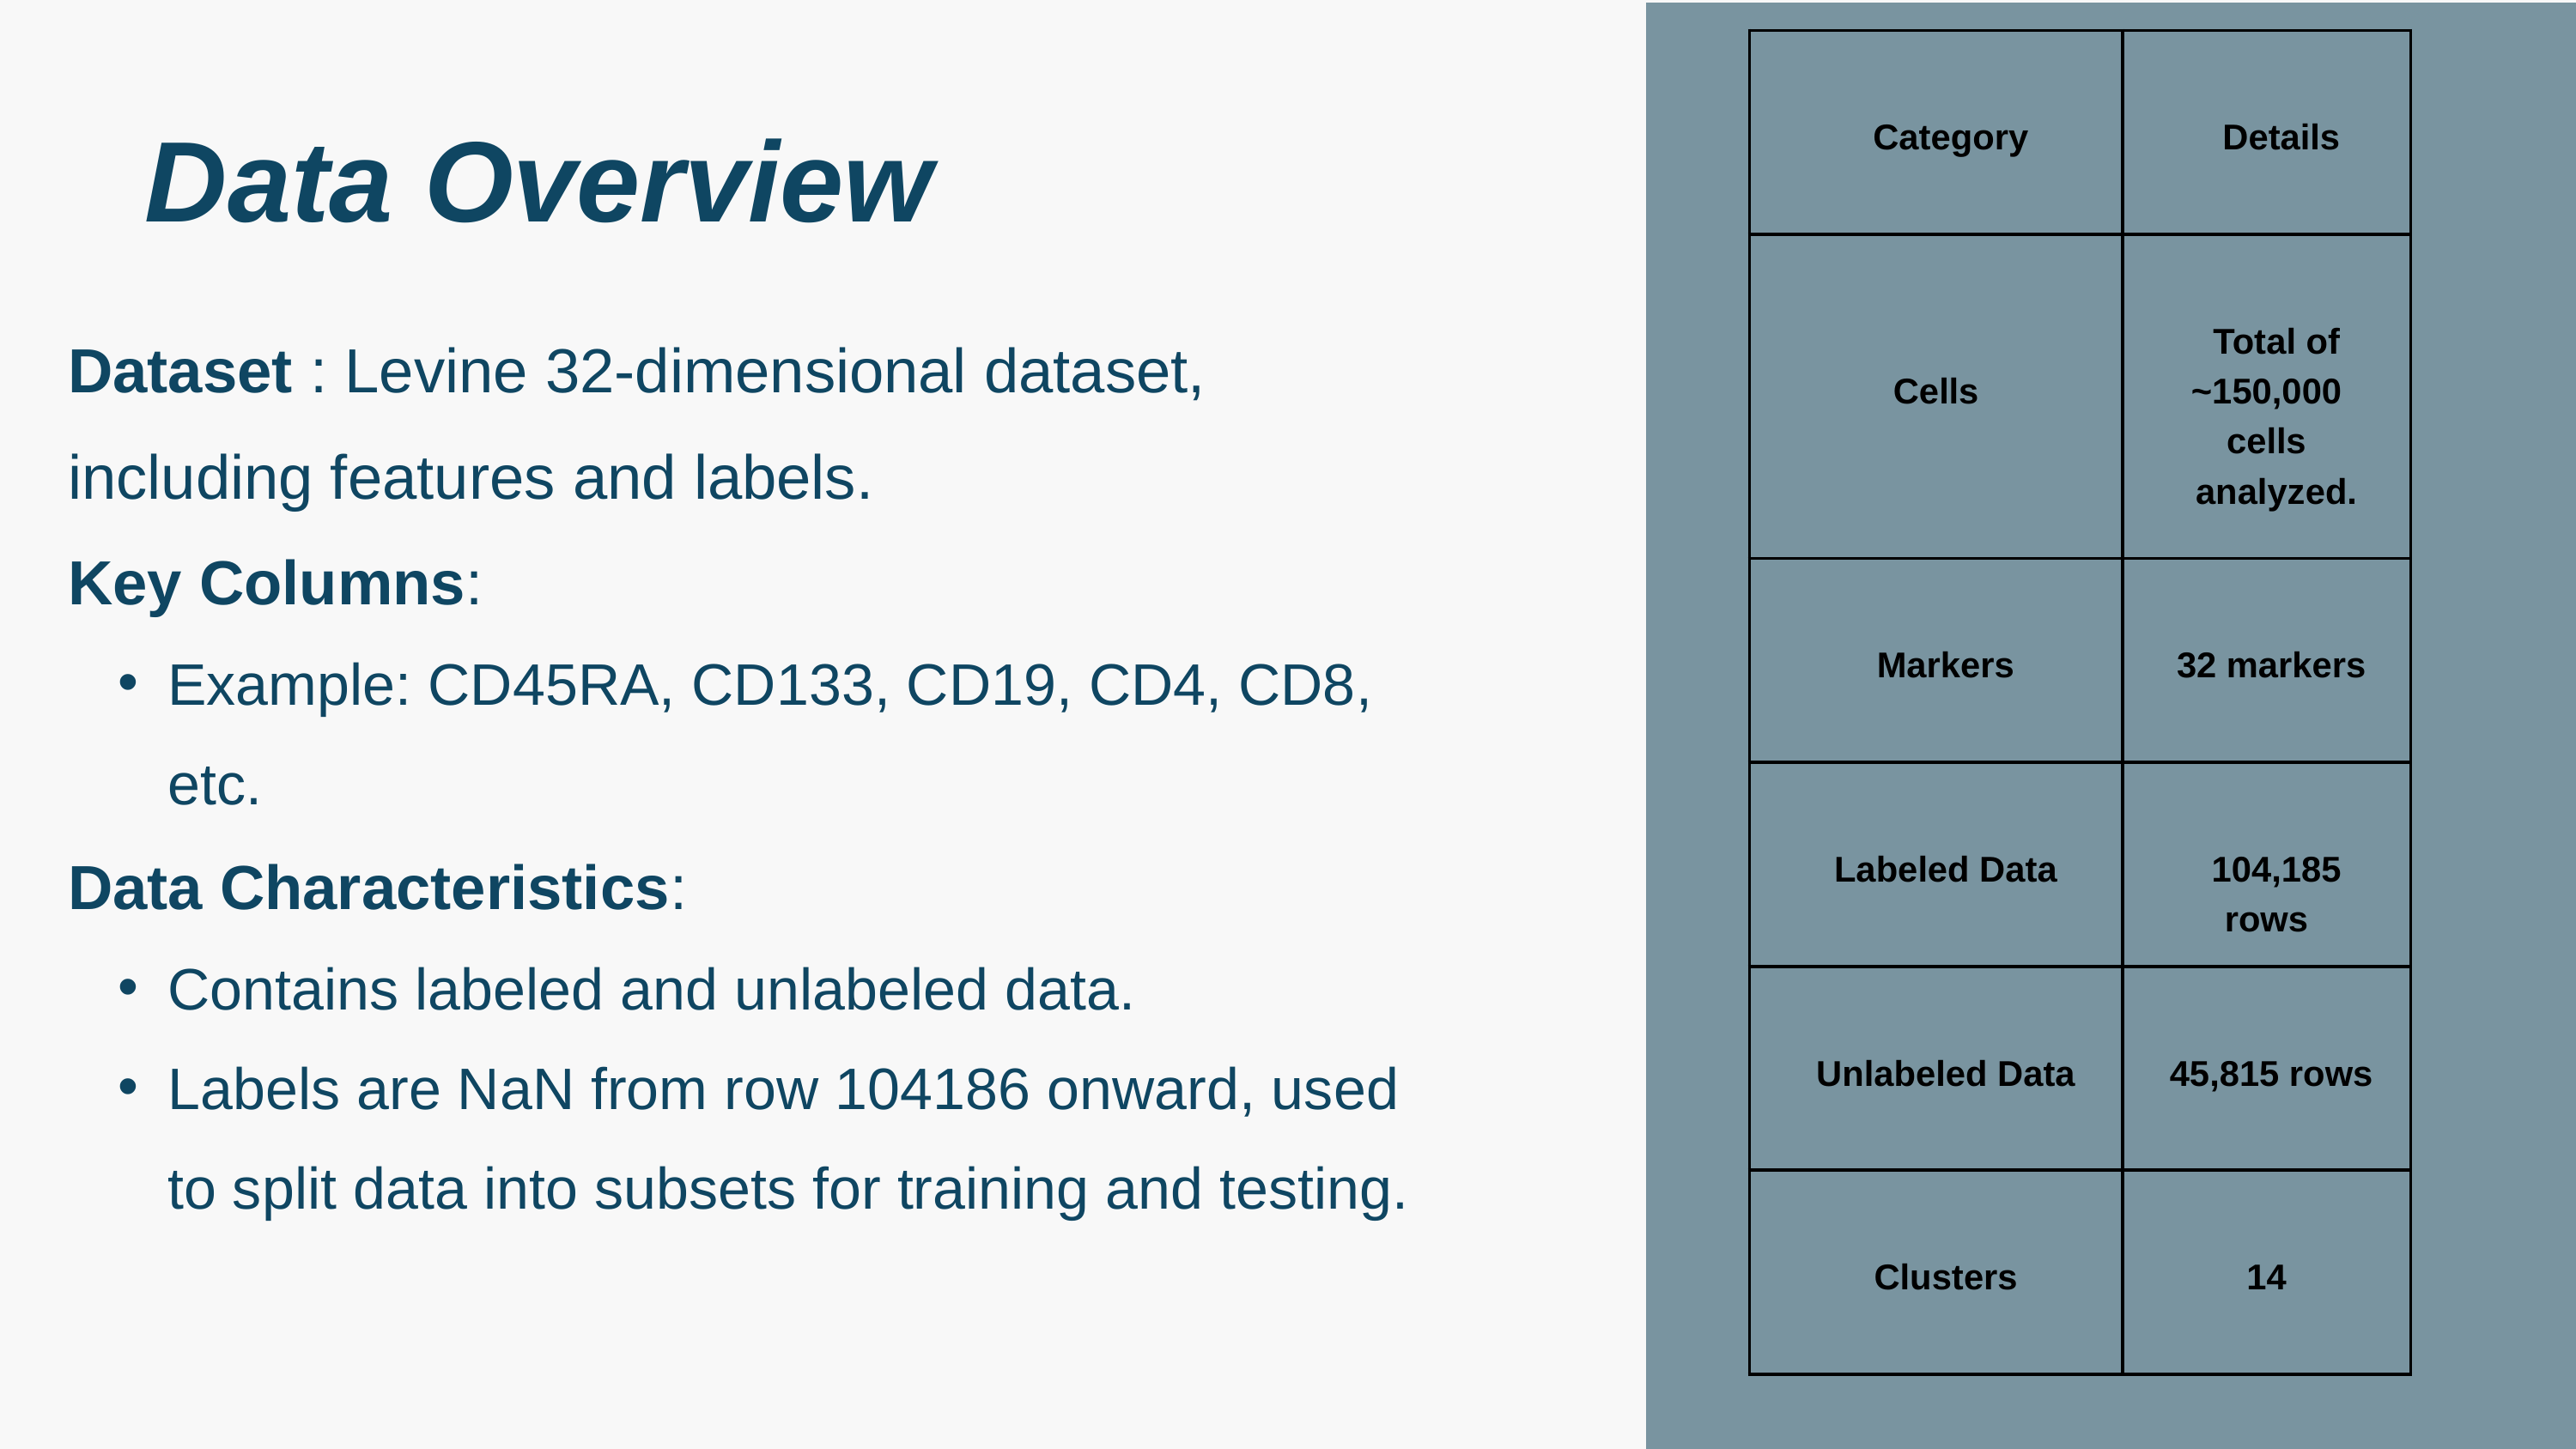

| Category | Details |
| --- | --- |
| Cells | Total of ~150,000 cells analyzed. |
| Markers | 32 markers |
| Labeled Data | 104,185 rows |
| Unlabeled Data | 45,815 rows |
| Clusters | 14 |
Data Overview
Dataset : Levine 32-dimensional dataset, including features and labels.
Key Columns:
Example: CD45RA, CD133, CD19, CD4, CD8, etc.
Data Characteristics:
Contains labeled and unlabeled data.
Labels are NaN from row 104186 onward, used to split data into subsets for training and testing.